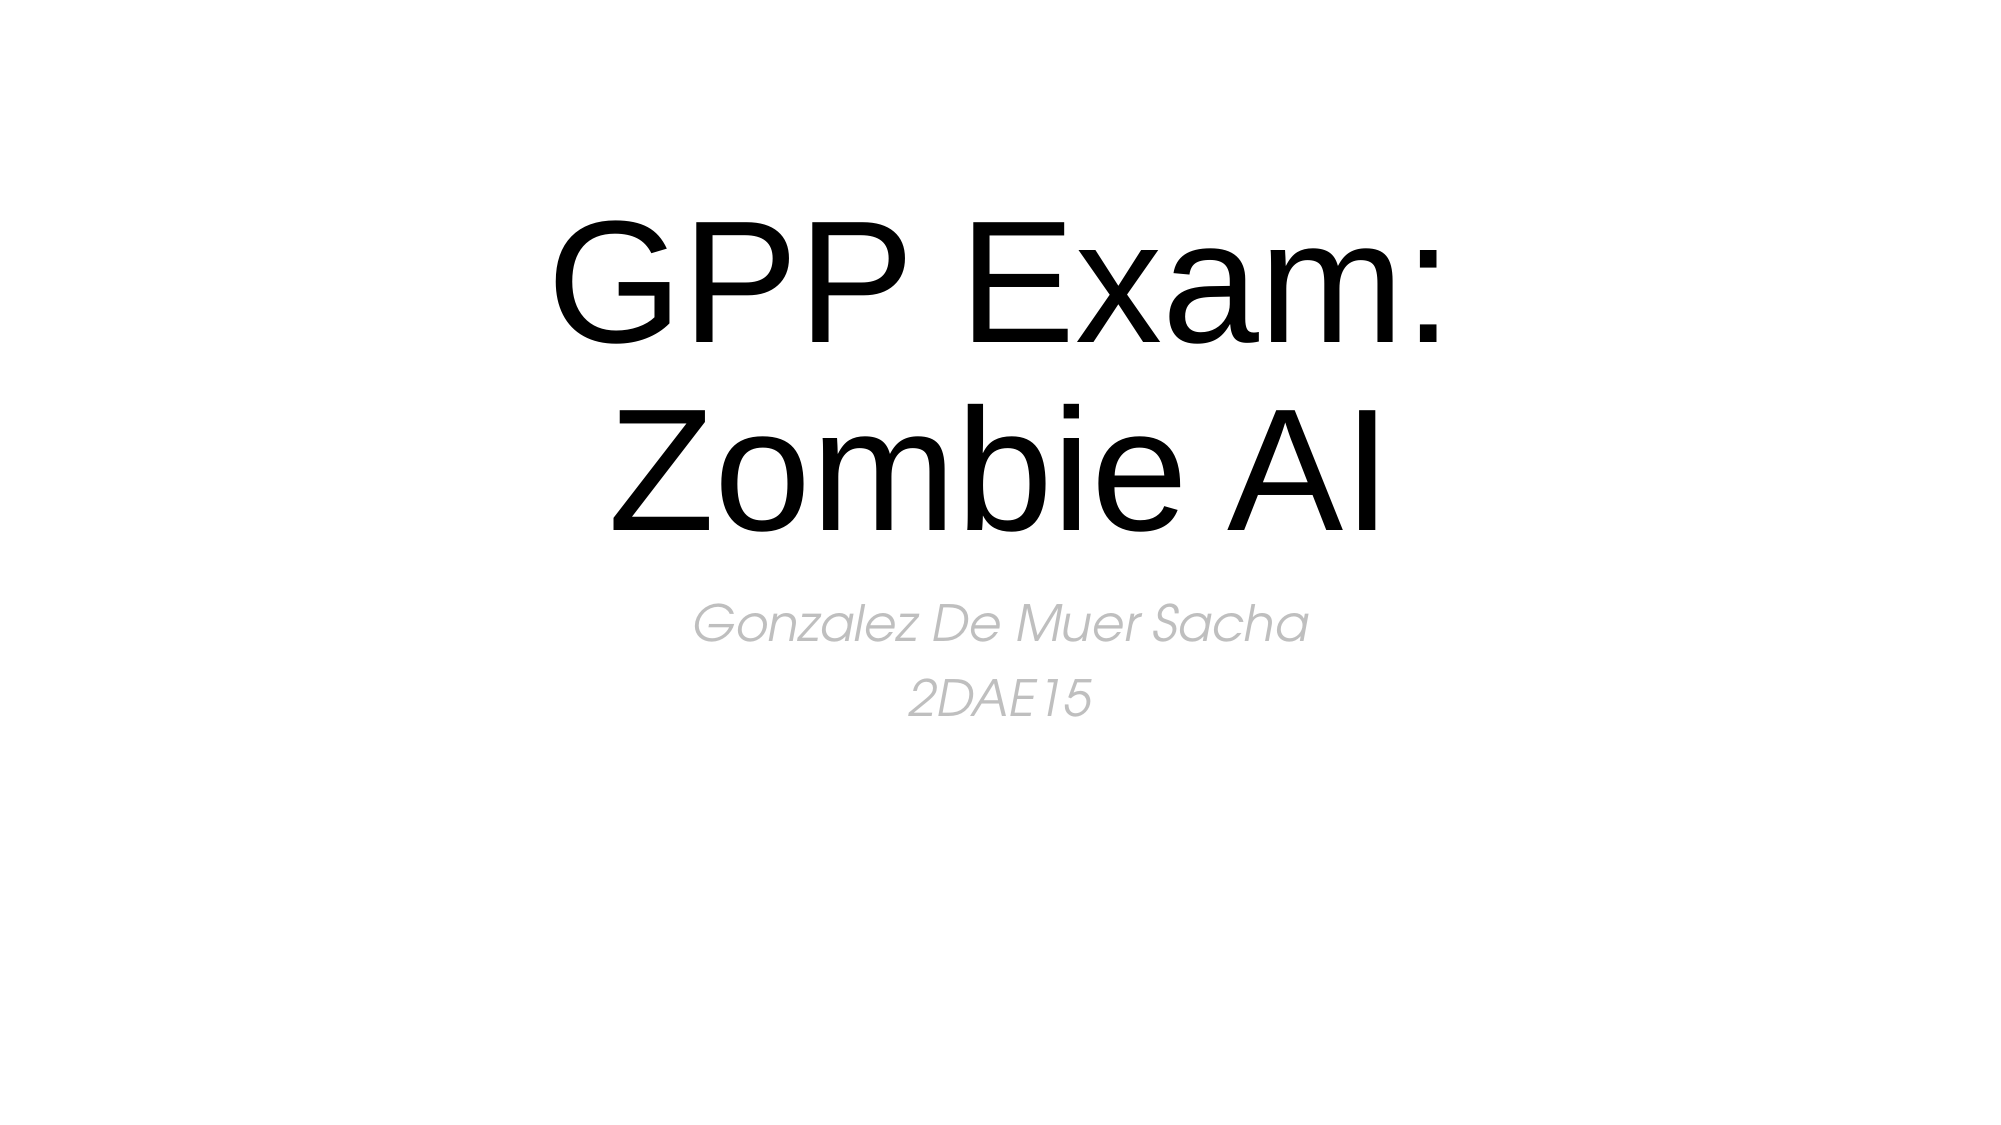

# GPP Exam: Zombie AI
Gonzalez De Muer Sacha
2DAE15